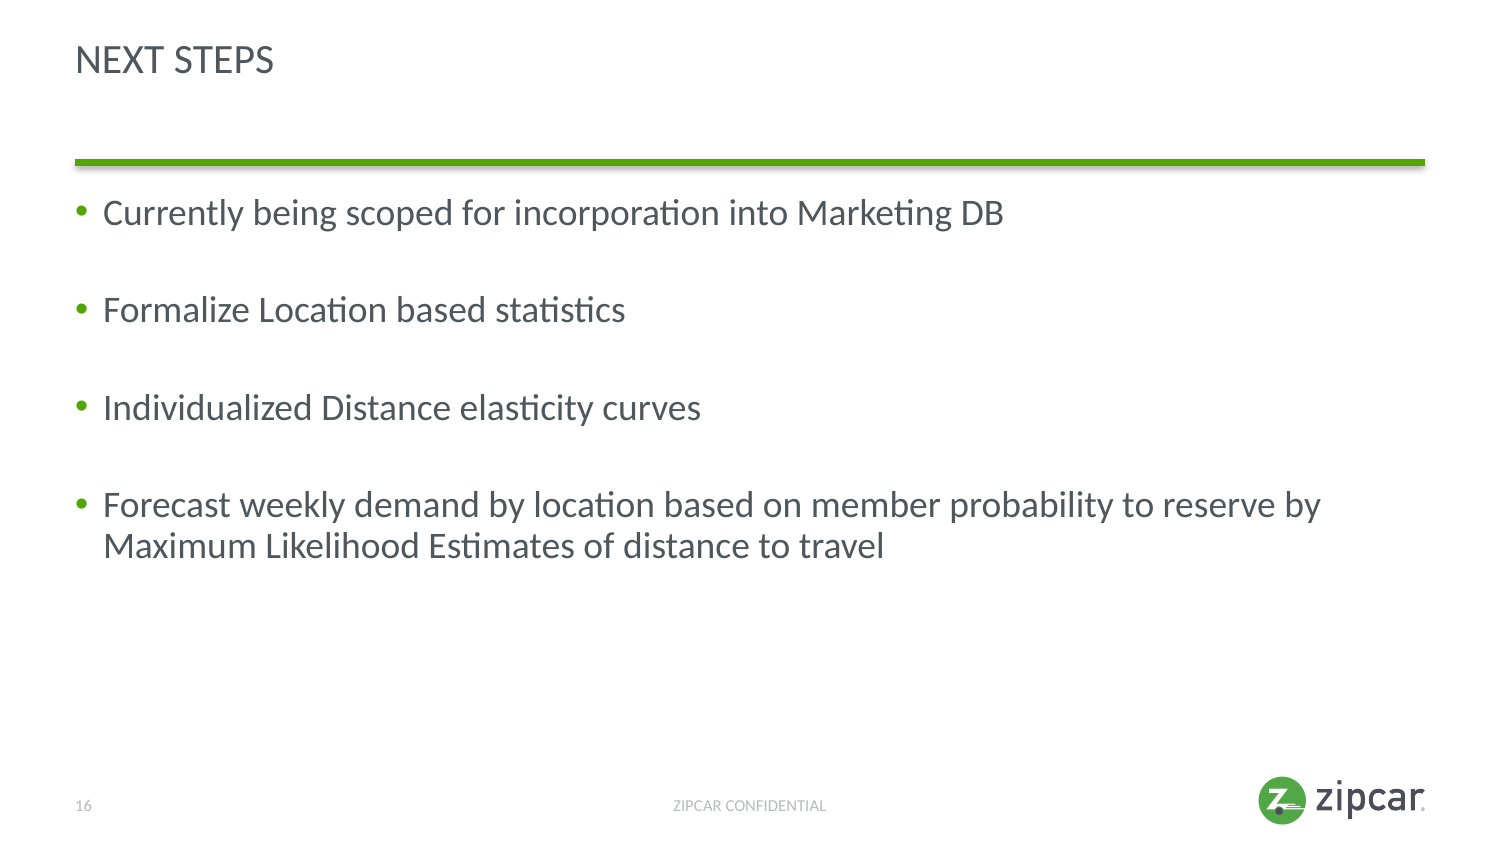

# Next steps
Currently being scoped for incorporation into Marketing DB

Formalize Location based statistics

Individualized Distance elasticity curves

Forecast weekly demand by location based on member probability to reserve by Maximum Likelihood Estimates of distance to travel
16
ZIPCAR CONFIDENTIAL